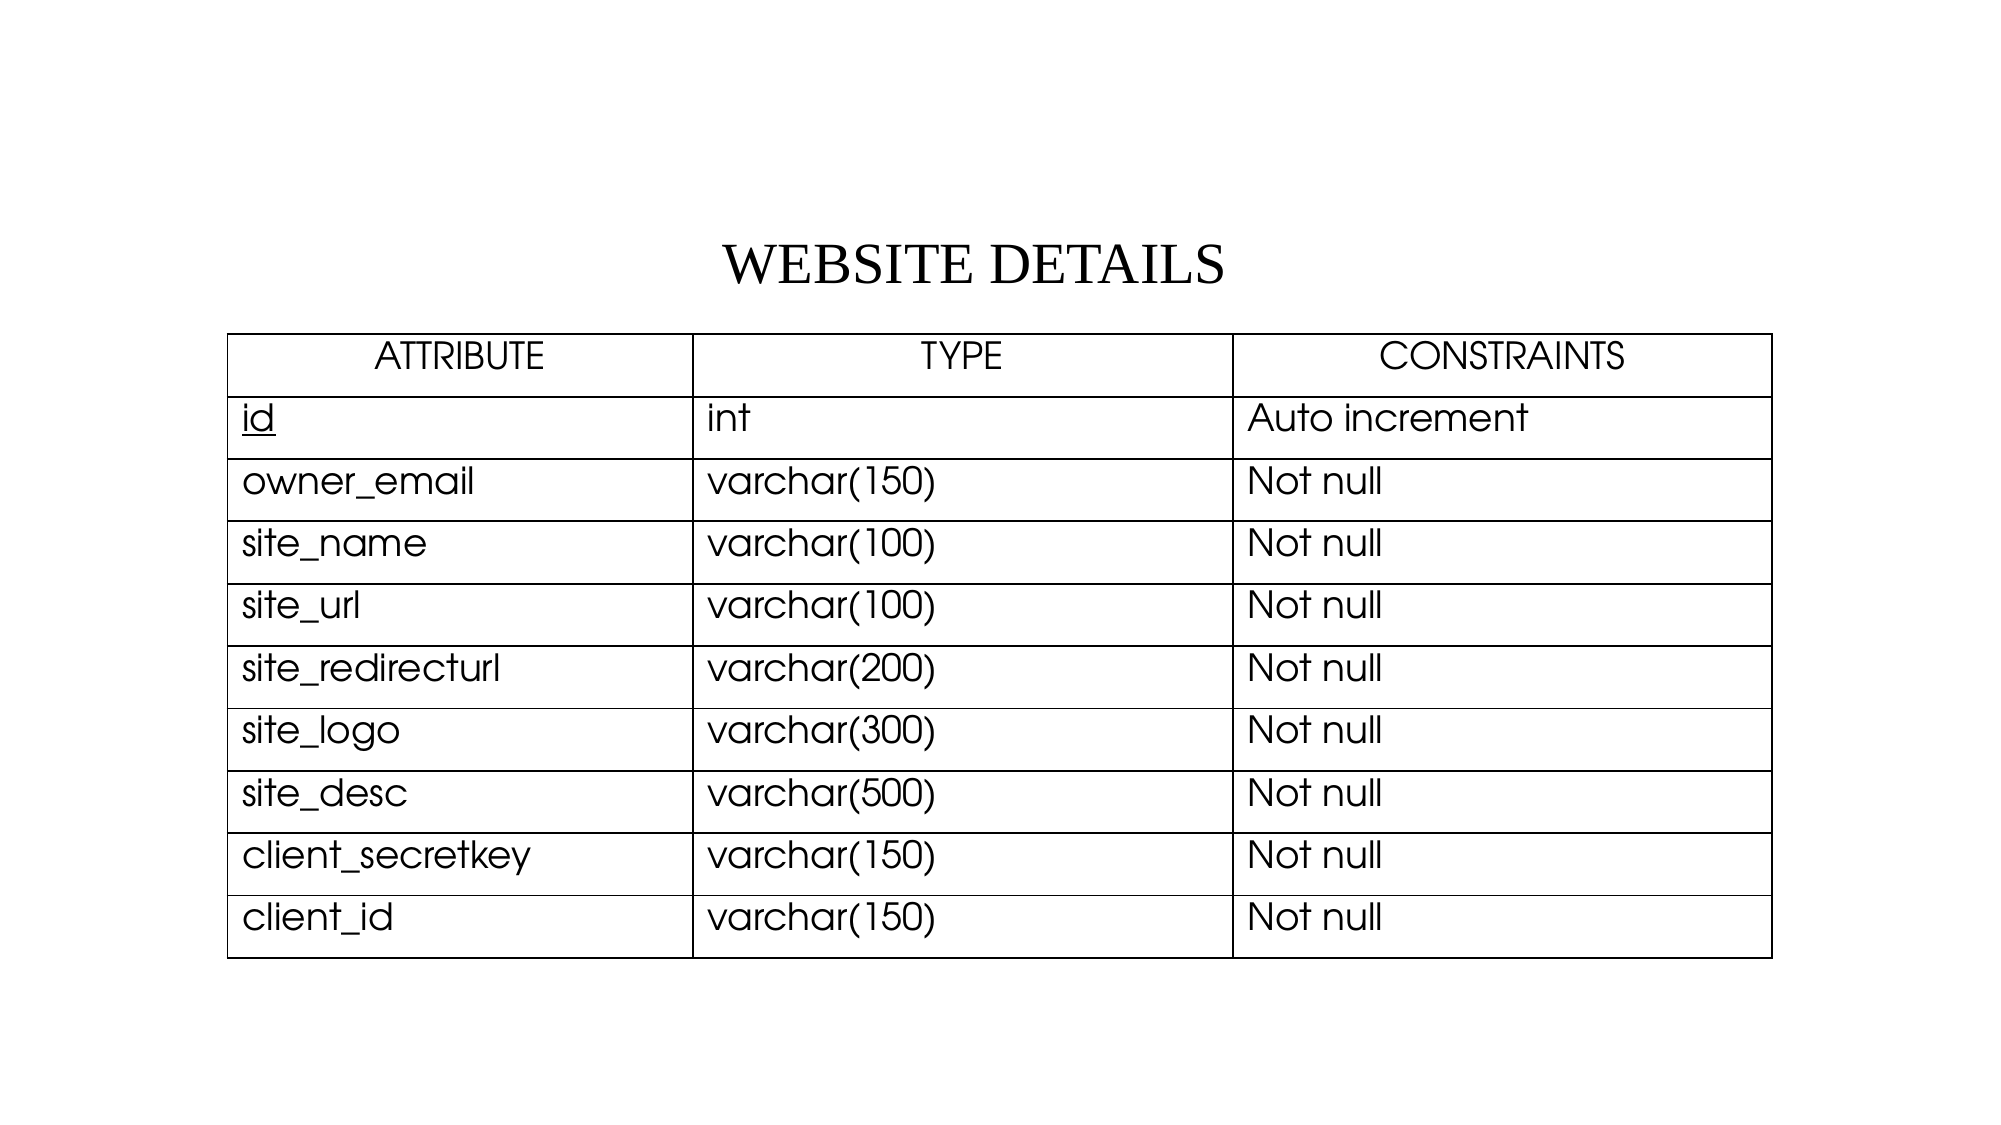

30
WEBSITE DETAILS
| ATTRIBUTE | TYPE | CONSTRAINTS |
| --- | --- | --- |
| id | int | Auto increment |
| owner\_email | varchar(150) | Not null |
| site\_name | varchar(100) | Not null |
| site\_url | varchar(100) | Not null |
| site\_redirecturl | varchar(200) | Not null |
| site\_logo | varchar(300) | Not null |
| site\_desc | varchar(500) | Not null |
| client\_secretkey | varchar(150) | Not null |
| client\_id | varchar(150) | Not null |